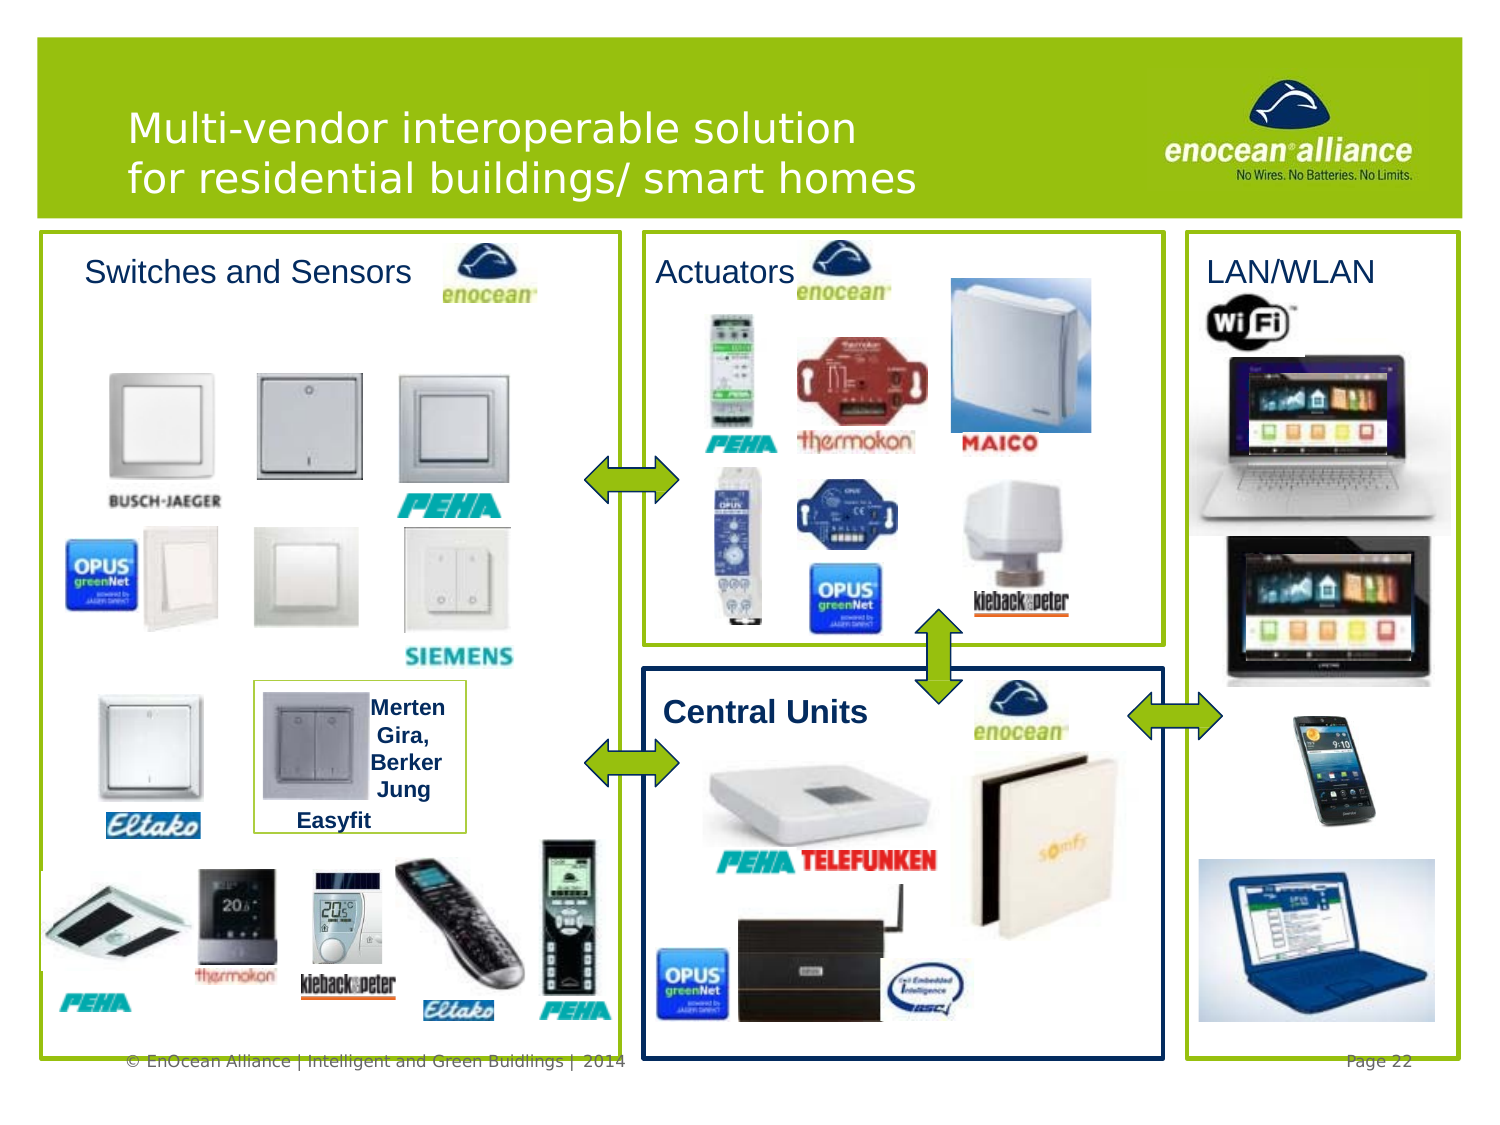

# Multi-vendor interoperable solution  for residential buildings/ smart homes

LAN/WLAN
Switches and Sensors	Actuators

Merten  Gira,  Berker  Jung
Easyfit
Central Units

© EnOcean Alliance | Intelligent and Green Buidlings | 2014
Page 22